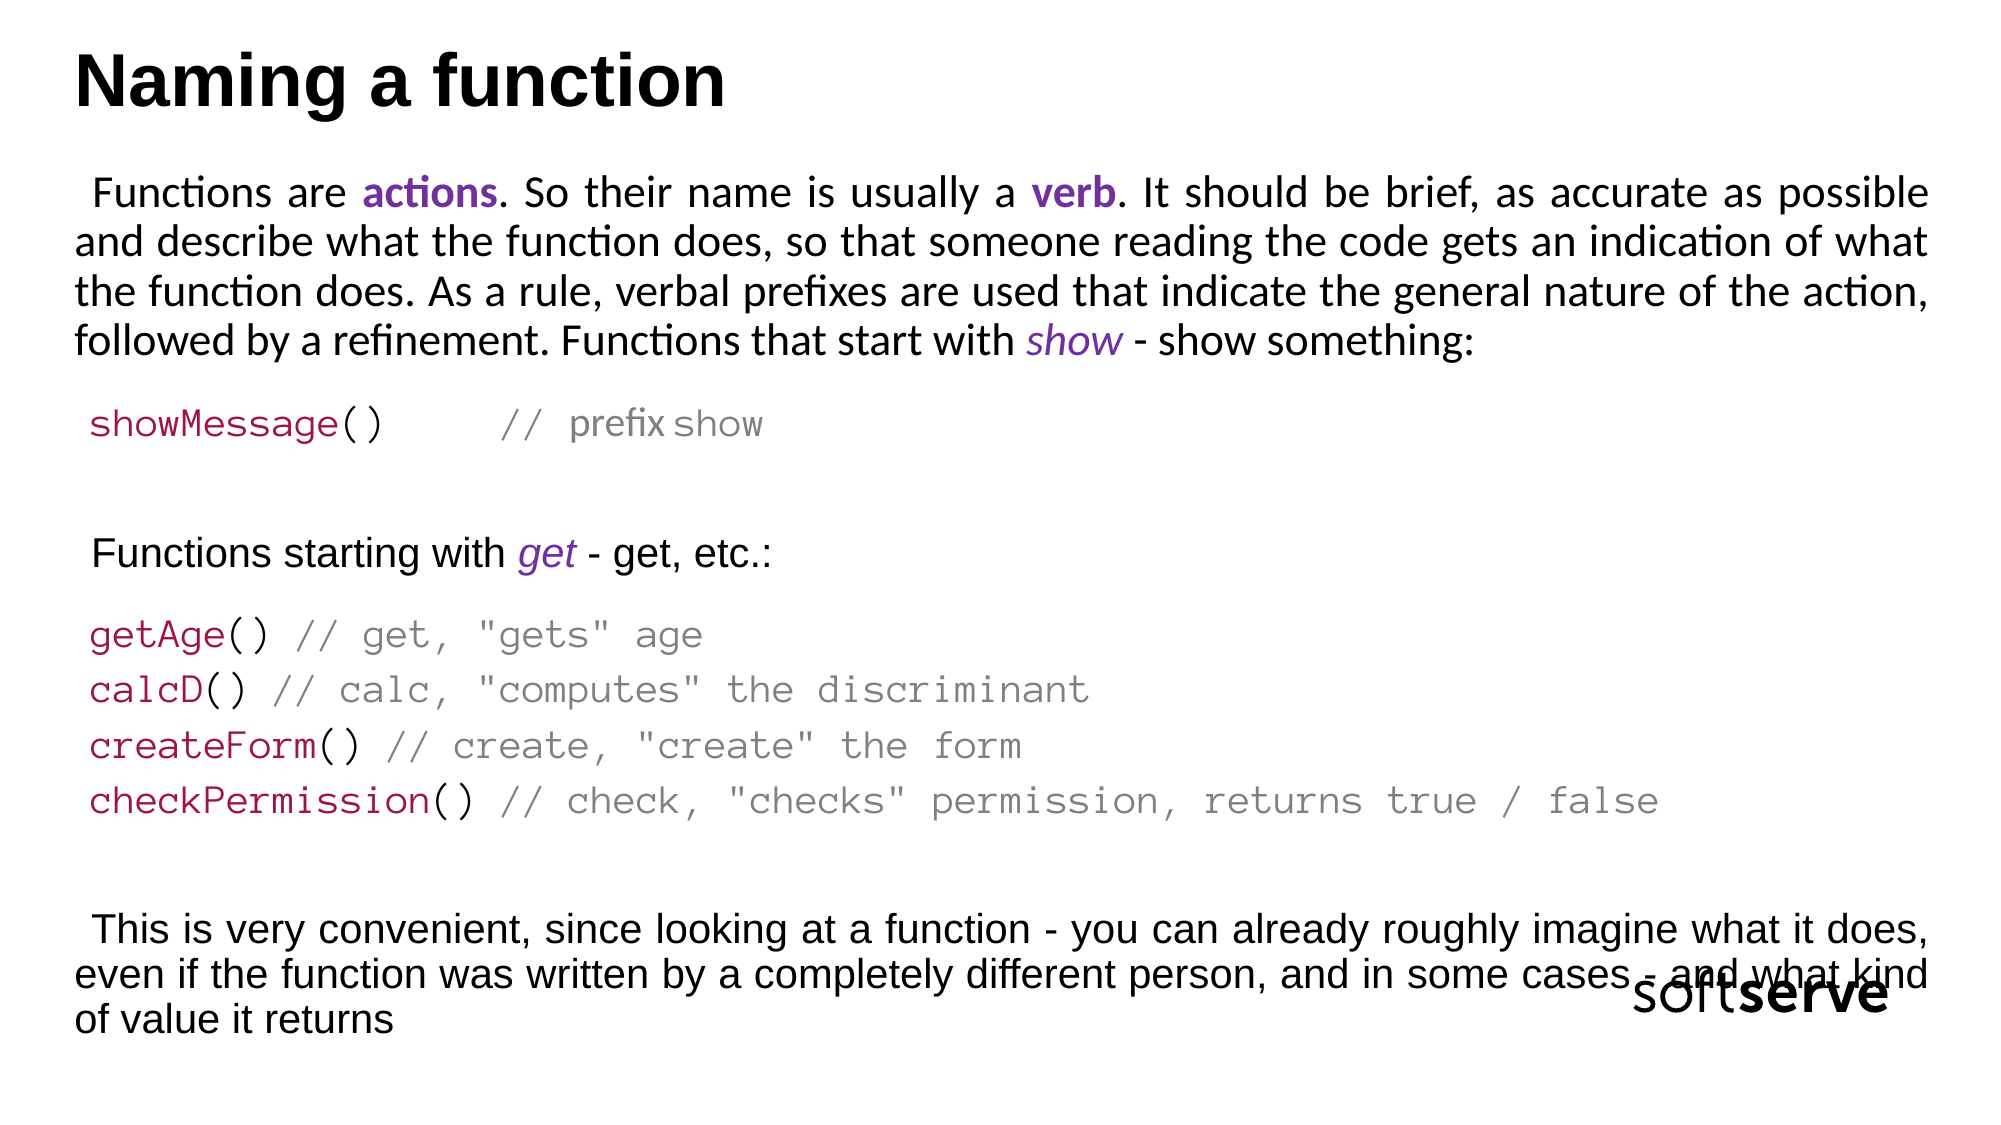

# Naming a function
Functions are actions. So their name is usually a verb. It should be brief, as accurate as possible and describe what the function does, so that someone reading the code gets an indication of what the function does. As a rule, verbal prefixes are used that indicate the general nature of the action, followed by a refinement. Functions that start with show - show something:
showMessage()     // prefix show

Functions starting with get - get, etc.:
getAge() // get, "gets" age
calcD() // calc, "computes" the discriminant
createForm() // create, "create" the form
checkPermission() // check, "checks" permission, returns true / false

This is very convenient, since looking at a function - you can already roughly imagine what it does, even if the function was written by a completely different person, and in some cases - and what kind of value it returns